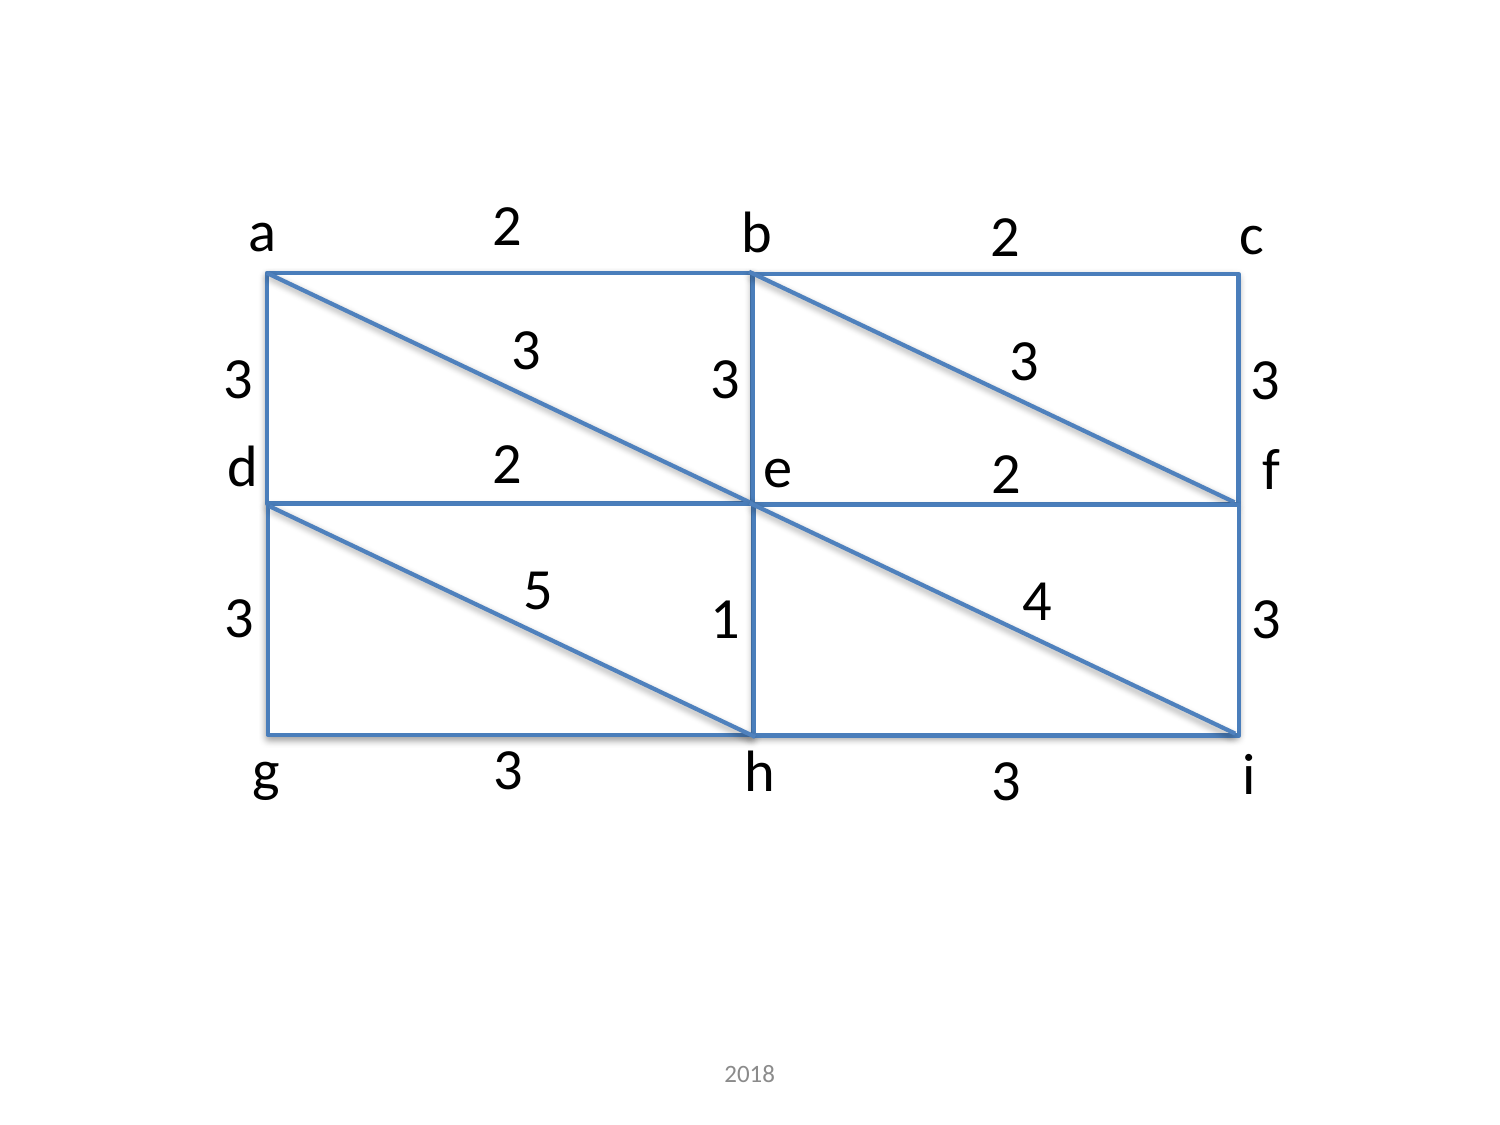

2
a
b
c
2

3
3
3
3
3
2
d
e
f
2

5
4
3
1
3
3
g
h
i
3
2018